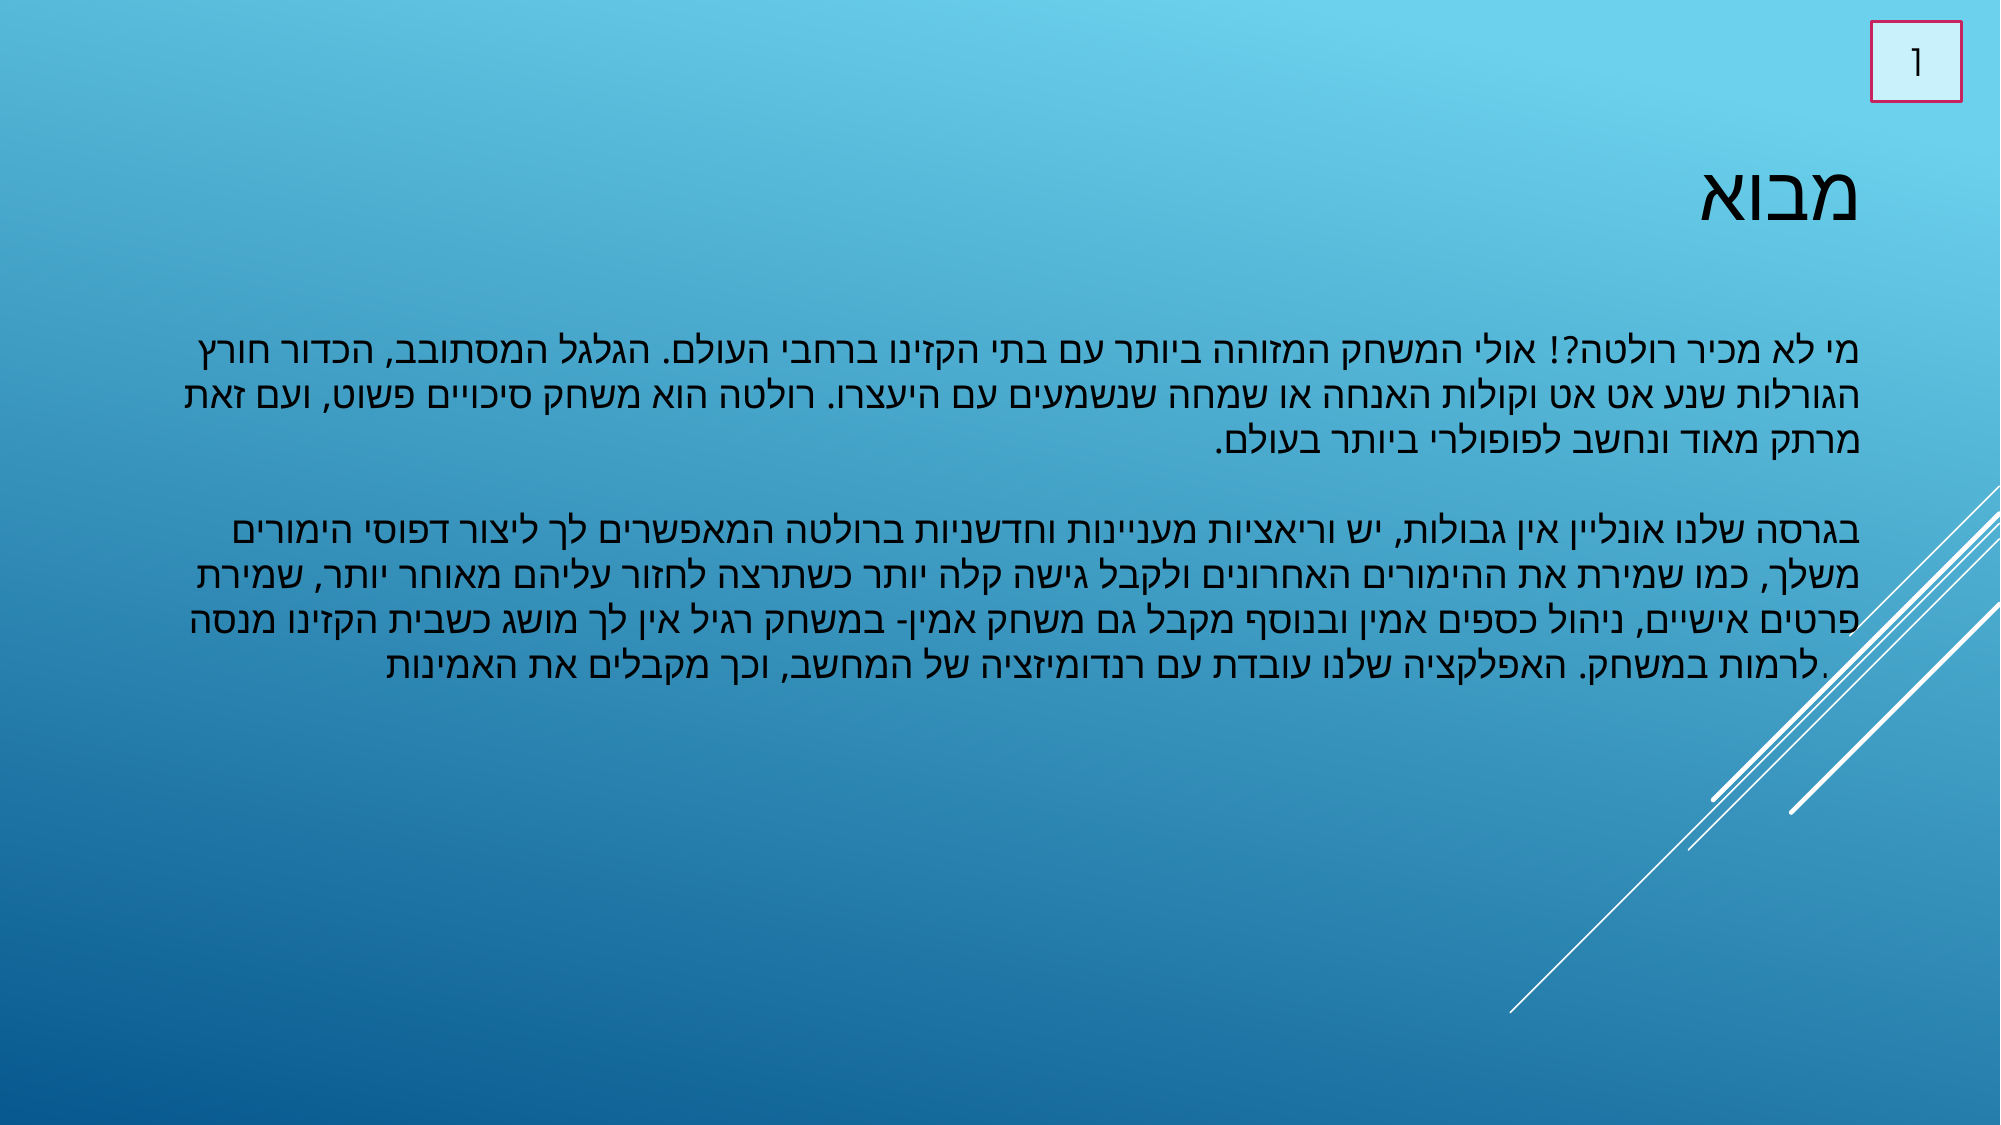

1
# מבוא מי לא מכיר רולטה?! אולי המשחק המזוהה ביותר עם בתי הקזינו ברחבי העולם. הגלגל המסתובב, הכדור חורץ הגורלות שנע אט אט וקולות האנחה או שמחה שנשמעים עם היעצרו. רולטה הוא משחק סיכויים פשוט, ועם זאת מרתק מאוד ונחשב לפופולרי ביותר בעולם. בגרסה שלנו אונליין אין גבולות, יש וריאציות מעניינות וחדשניות ברולטה המאפשרים לך ליצור דפוסי הימורים משלך, כמו שמירת את ההימורים האחרונים ולקבל גישה קלה יותר כשתרצה לחזור עליהם מאוחר יותר, שמירת פרטים אישיים, ניהול כספים אמין ובנוסף מקבל גם משחק אמין- במשחק רגיל אין לך מושג כשבית הקזינו מנסה לרמות במשחק. האפלקציה שלנו עובדת עם רנדומיזציה של המחשב, וכך מקבלים את האמינות.